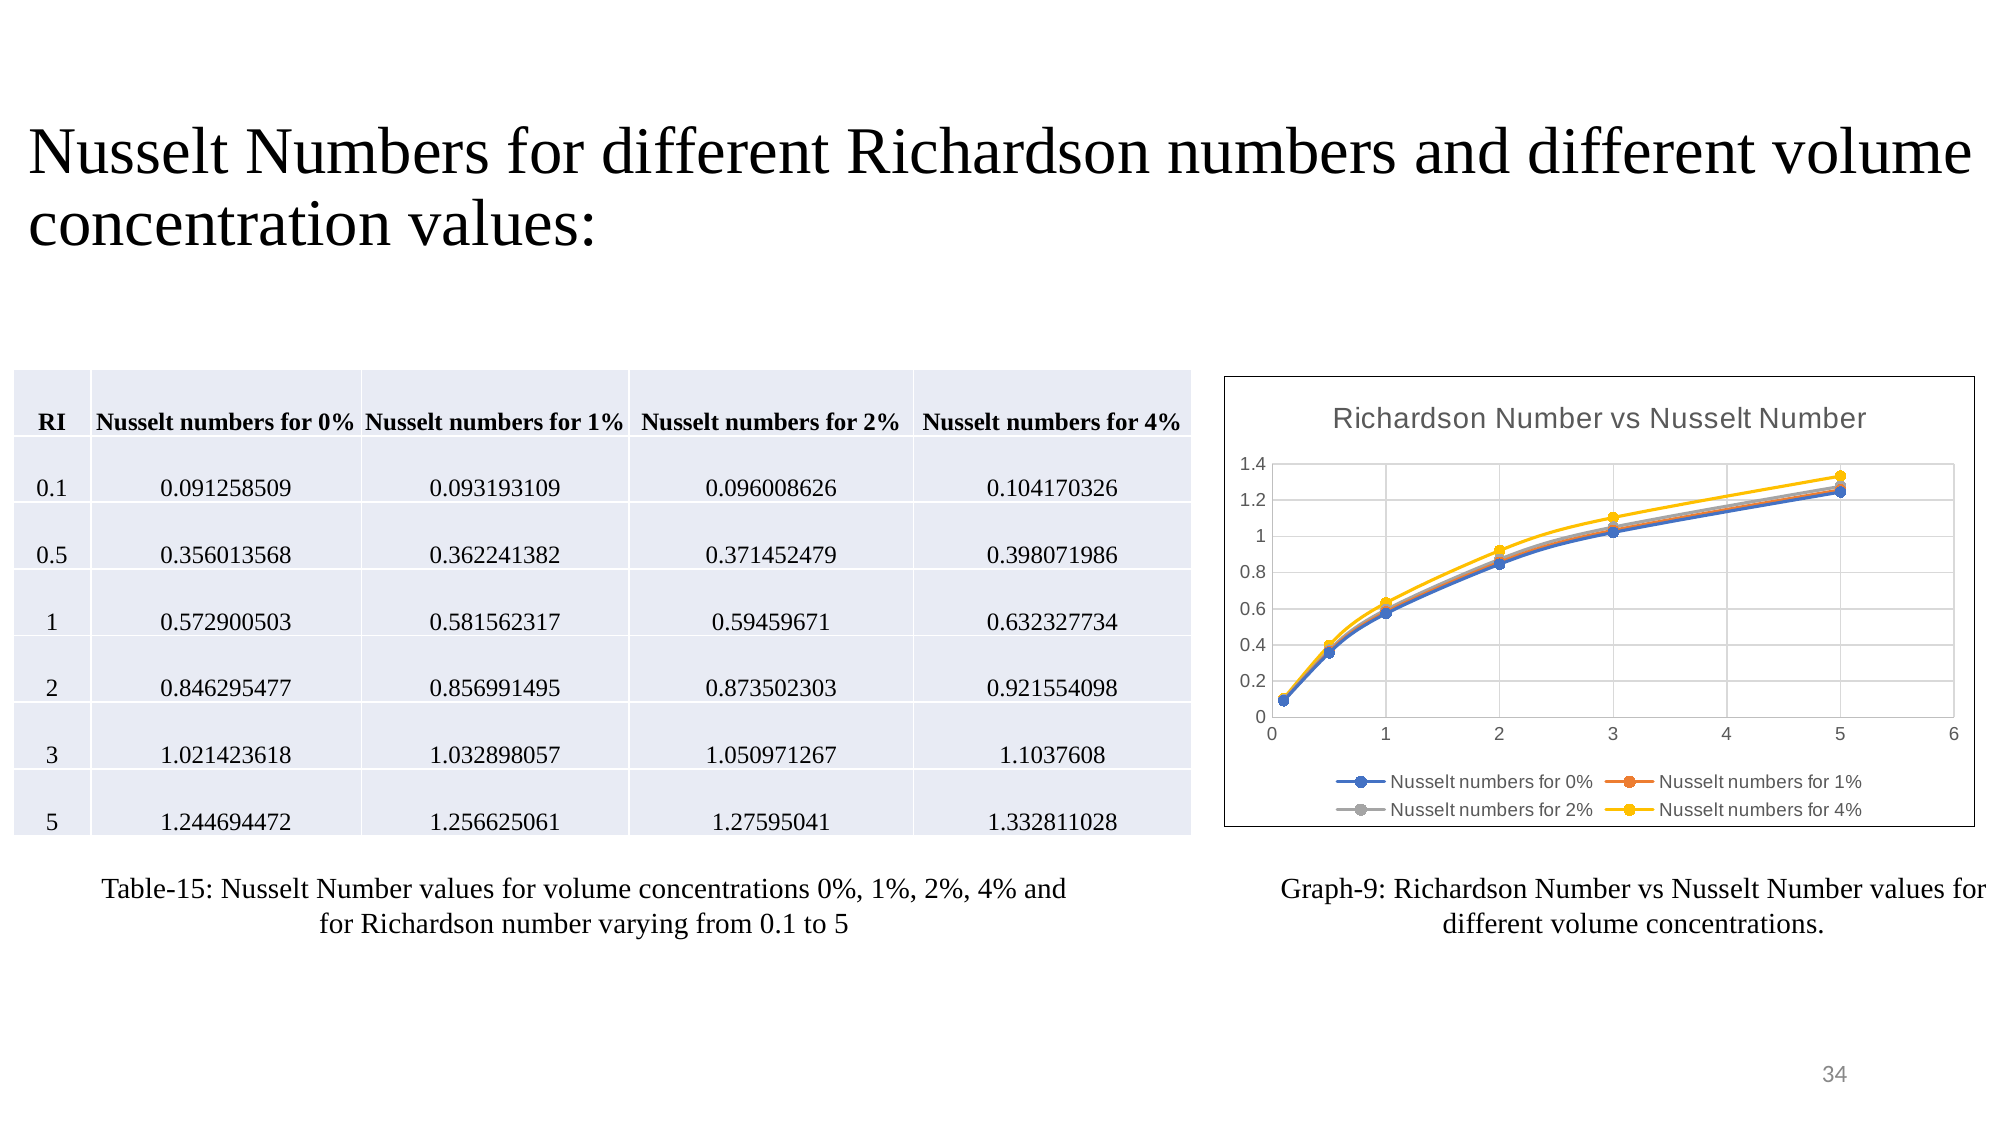

# Nusselt Numbers for different Richardson numbers and different volume concentration values:
| RI | Nusselt numbers for 0% | Nusselt numbers for 1% | Nusselt numbers for 2% | Nusselt numbers for 4% |
| --- | --- | --- | --- | --- |
| 0.1 | 0.091258509 | 0.093193109 | 0.096008626 | 0.104170326 |
| 0.5 | 0.356013568 | 0.362241382 | 0.371452479 | 0.398071986 |
| 1 | 0.572900503 | 0.581562317 | 0.59459671 | 0.632327734 |
| 2 | 0.846295477 | 0.856991495 | 0.873502303 | 0.921554098 |
| 3 | 1.021423618 | 1.032898057 | 1.050971267 | 1.1037608 |
| 5 | 1.244694472 | 1.256625061 | 1.27595041 | 1.332811028 |

### Chart: Richardson Number vs Nusselt Number

| Category | Nusselt numbers for 0% | Nusselt numbers for 1% | Nusselt numbers for 2% | Nusselt numbers for 4% |
|---|---|---|---|---|
Table-15: Nusselt Number values for volume concentrations 0%, 1%, 2%, 4% and for Richardson number varying from 0.1 to 5
Graph-9: Richardson Number vs Nusselt Number values for different volume concentrations.
34